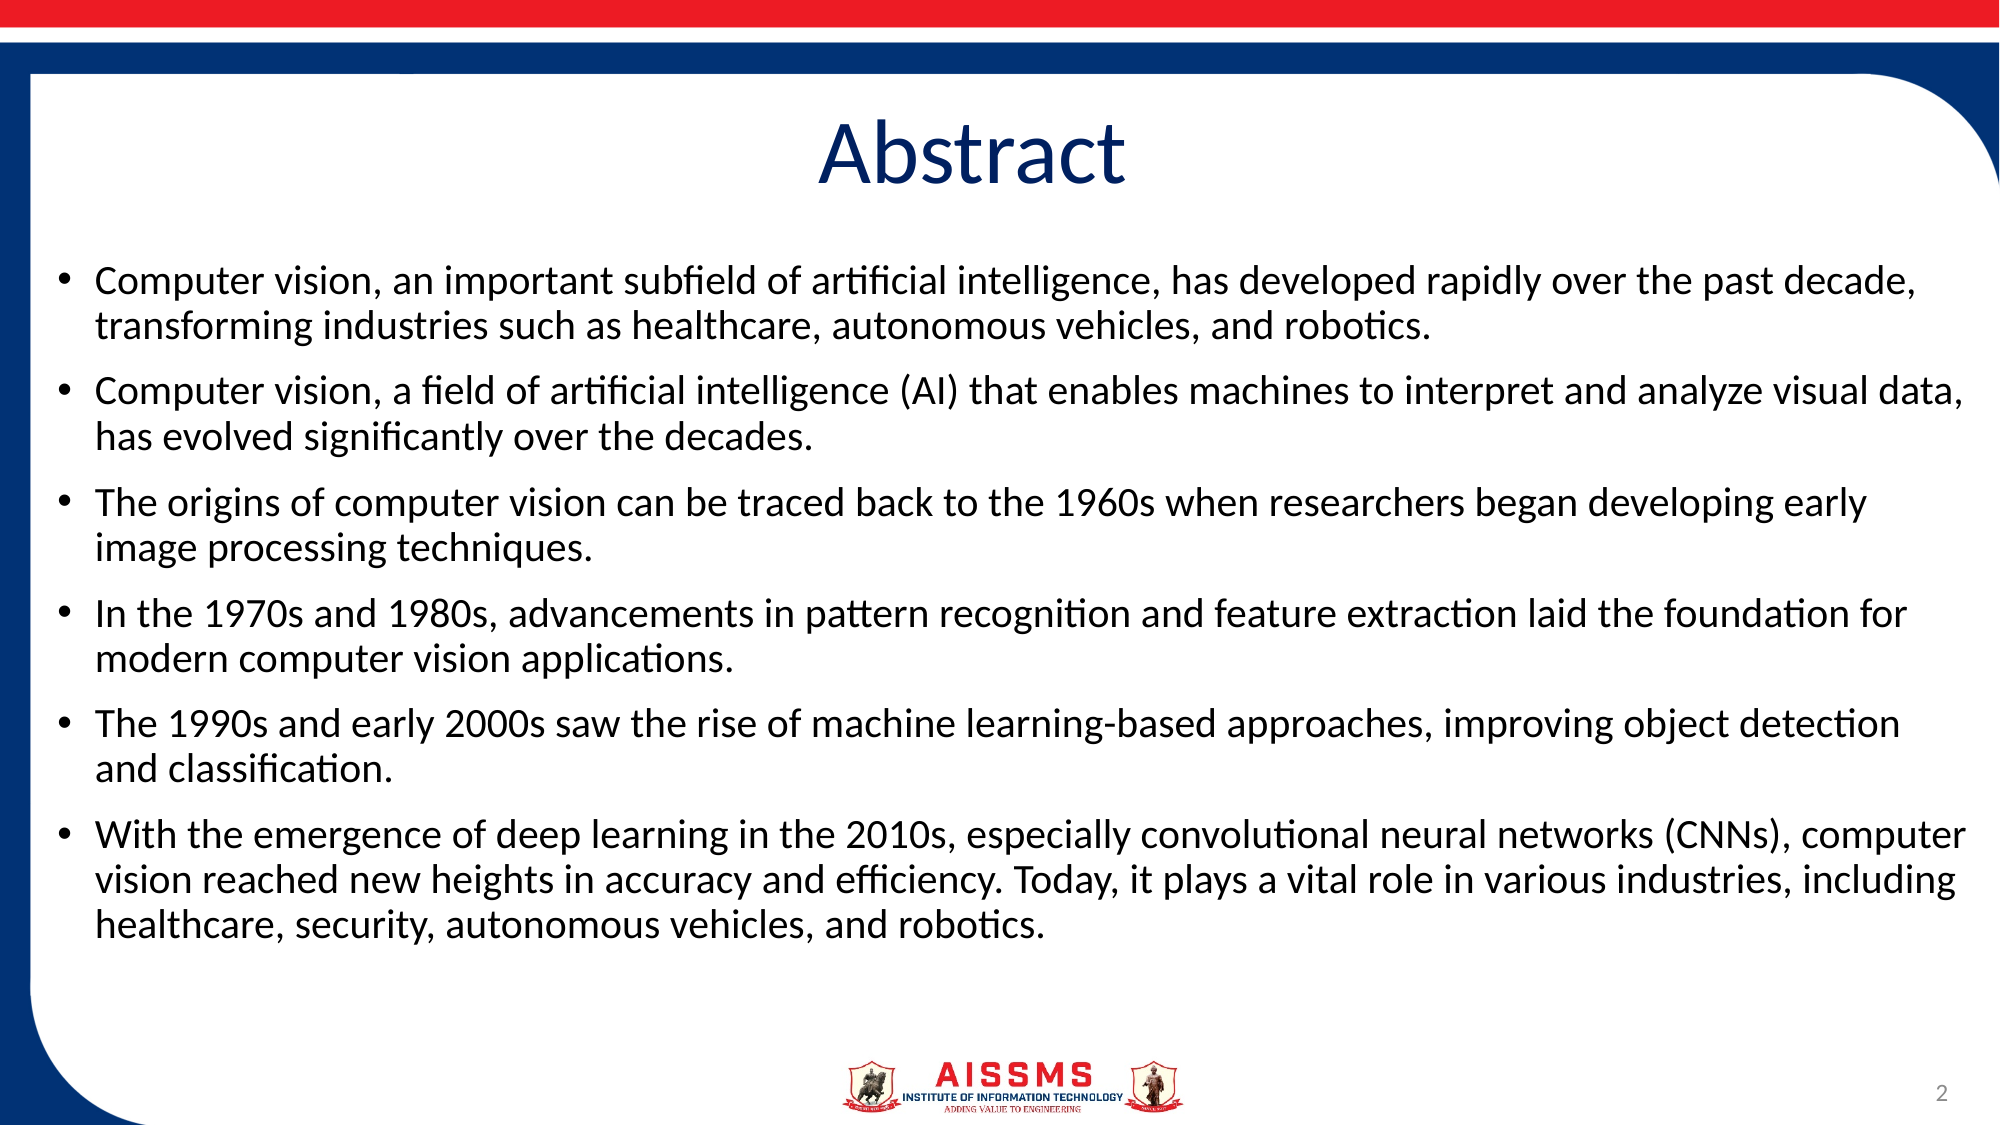

# Abstract
Computer vision, an important subfield of artificial intelligence, has developed rapidly over the past decade, transforming industries such as healthcare, autonomous vehicles, and robotics.
Computer vision, a field of artificial intelligence (AI) that enables machines to interpret and analyze visual data, has evolved significantly over the decades.
The origins of computer vision can be traced back to the 1960s when researchers began developing early image processing techniques.
In the 1970s and 1980s, advancements in pattern recognition and feature extraction laid the foundation for modern computer vision applications.
The 1990s and early 2000s saw the rise of machine learning-based approaches, improving object detection and classification.
With the emergence of deep learning in the 2010s, especially convolutional neural networks (CNNs), computer vision reached new heights in accuracy and efficiency. Today, it plays a vital role in various industries, including healthcare, security, autonomous vehicles, and robotics.
2